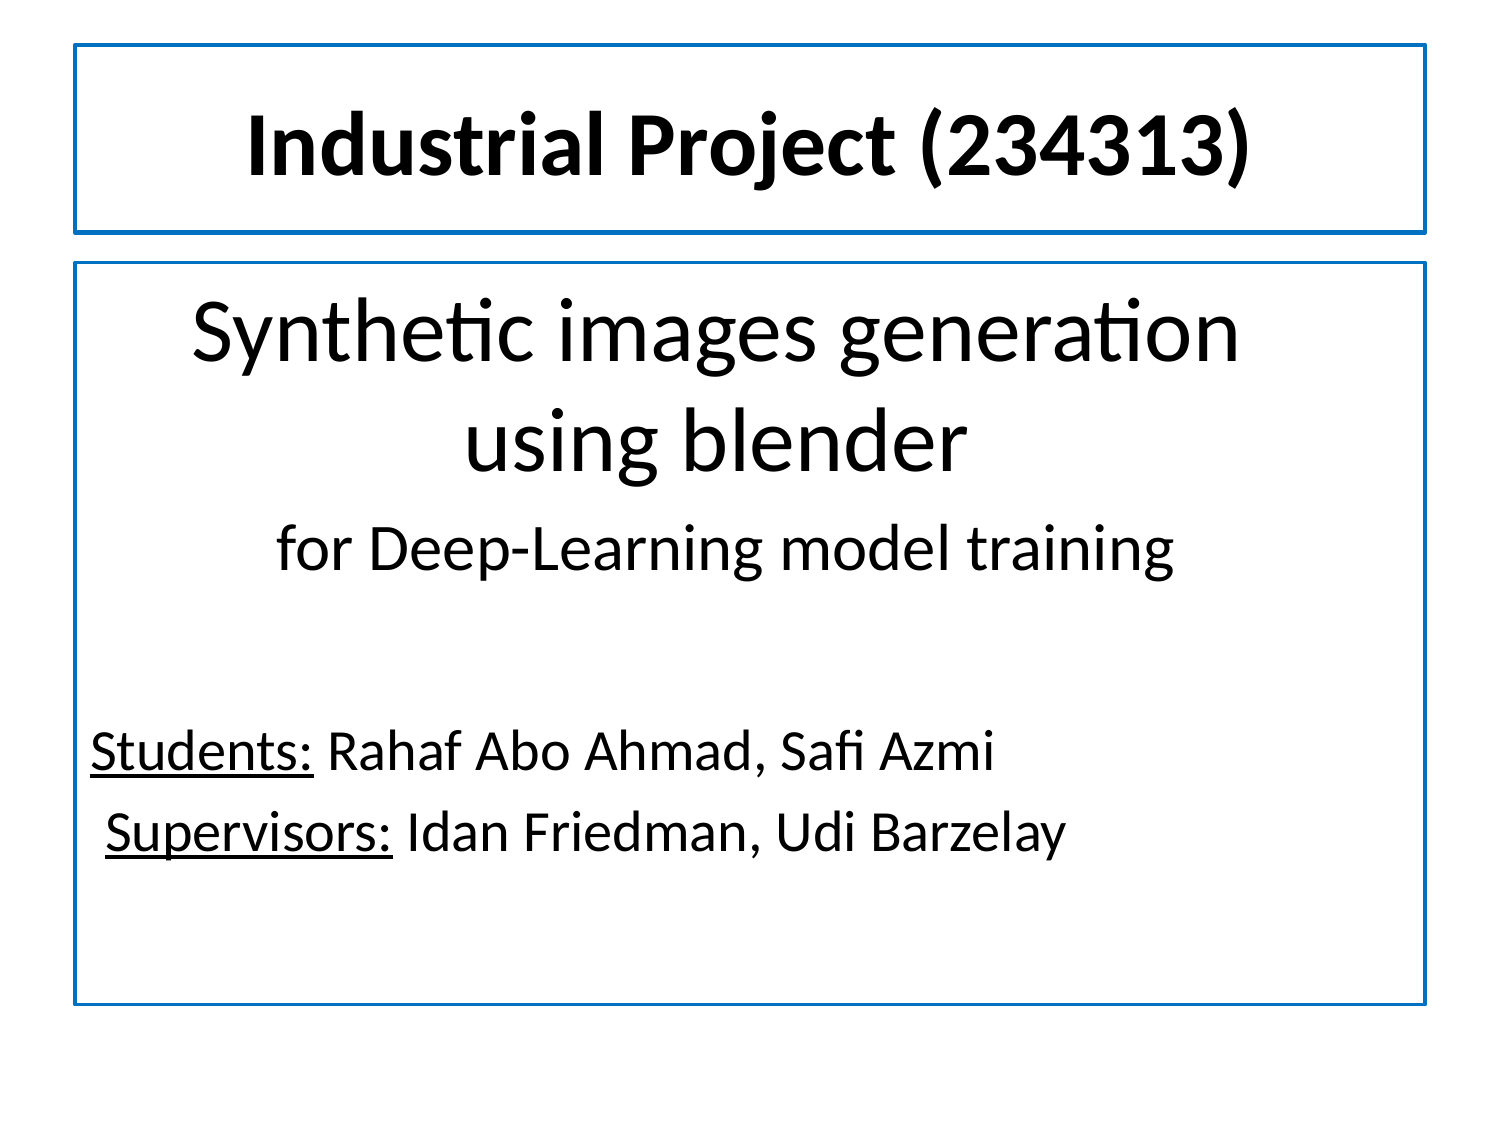

# Industrial Project (234313)
Synthetic images generation using blender
for Deep-Learning model training

Students: Rahaf Abo Ahmad, Safi Azmi
Supervisors: Idan Friedman, Udi Barzelay